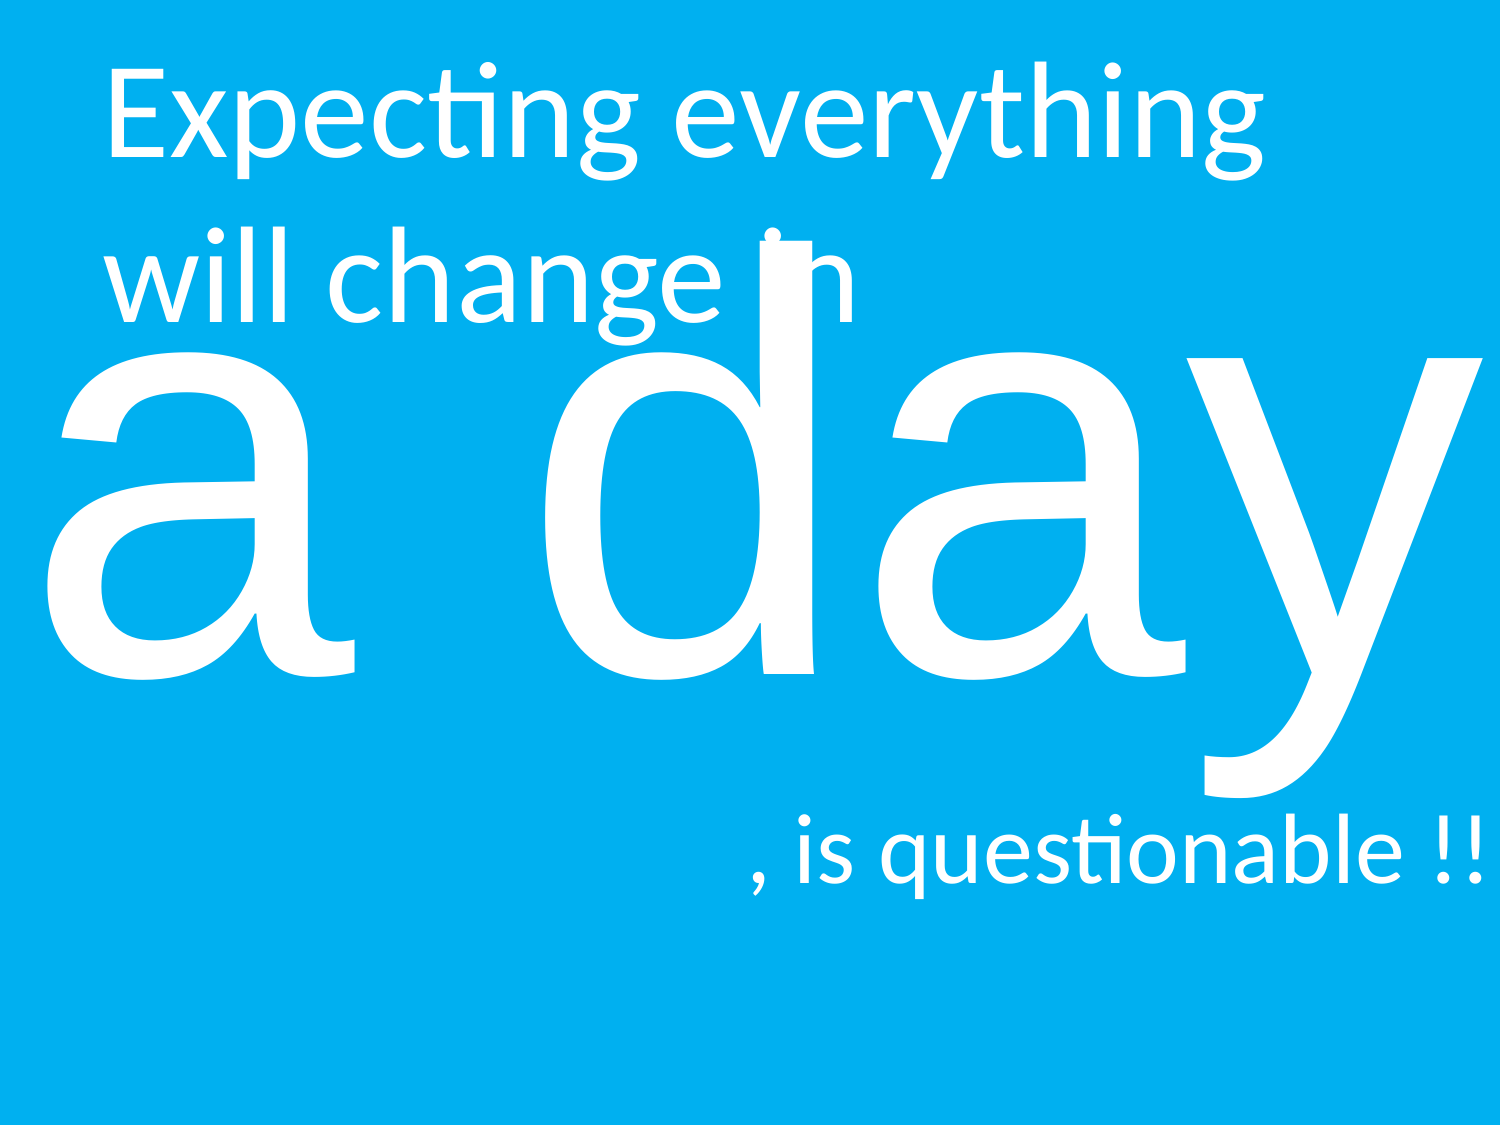

Expecting everything will change in
a day
, is questionable !!